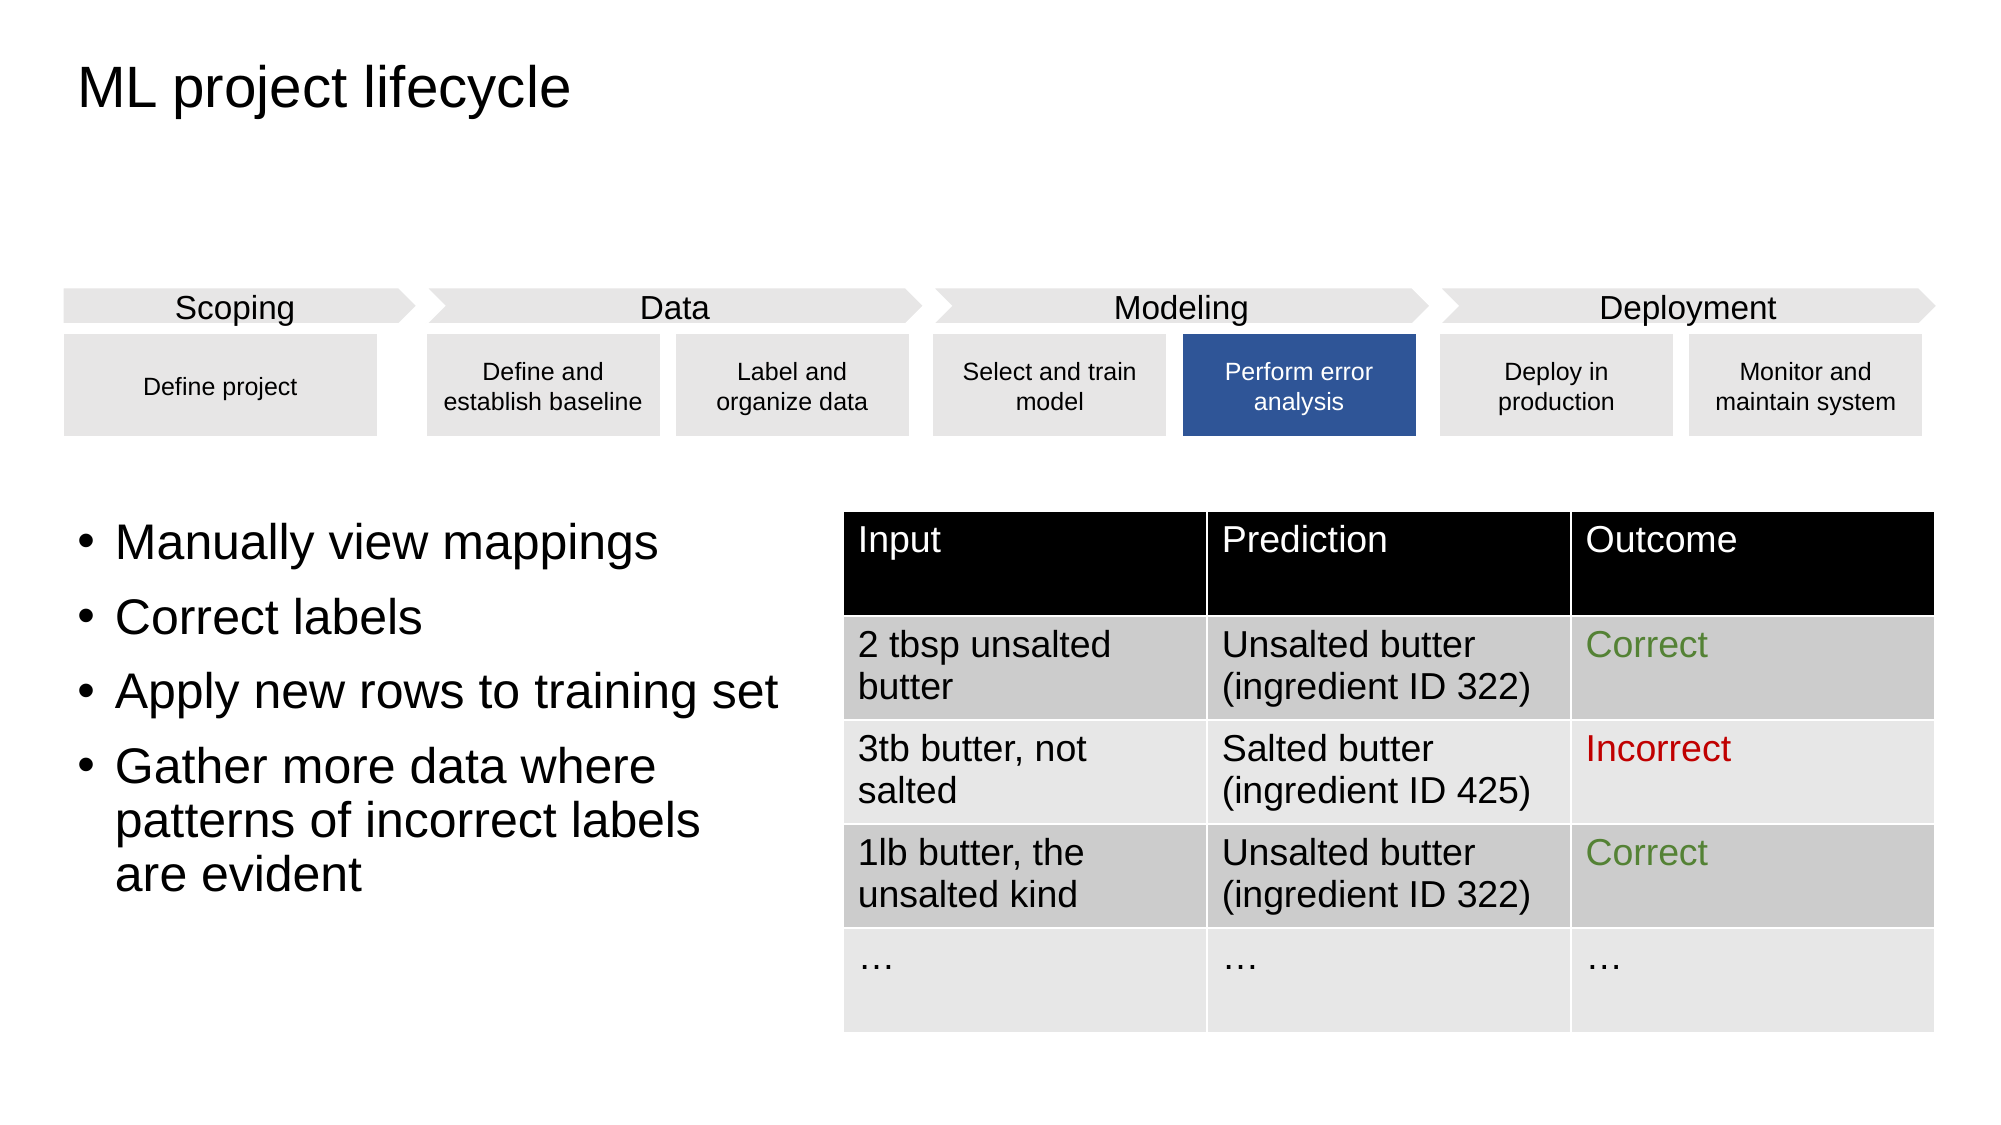

# ML project lifecycle
Scoping
Data
Modeling
Deployment
Define project
Define and establish baseline
Label and organize data
Select and train model
Perform error analysis
Deploy in production
Monitor and maintain system
Manually view mappings
Correct labels
Apply new rows to training set
Gather more data where patterns of incorrect labels are evident
| Input | Prediction | Outcome |
| --- | --- | --- |
| 2 tbsp unsalted butter | Unsalted butter (ingredient ID 322) | Correct |
| 3tb butter, not salted | Salted butter (ingredient ID 425) | Incorrect |
| 1lb butter, the unsalted kind | Unsalted butter (ingredient ID 322) | Correct |
| … | … | … |